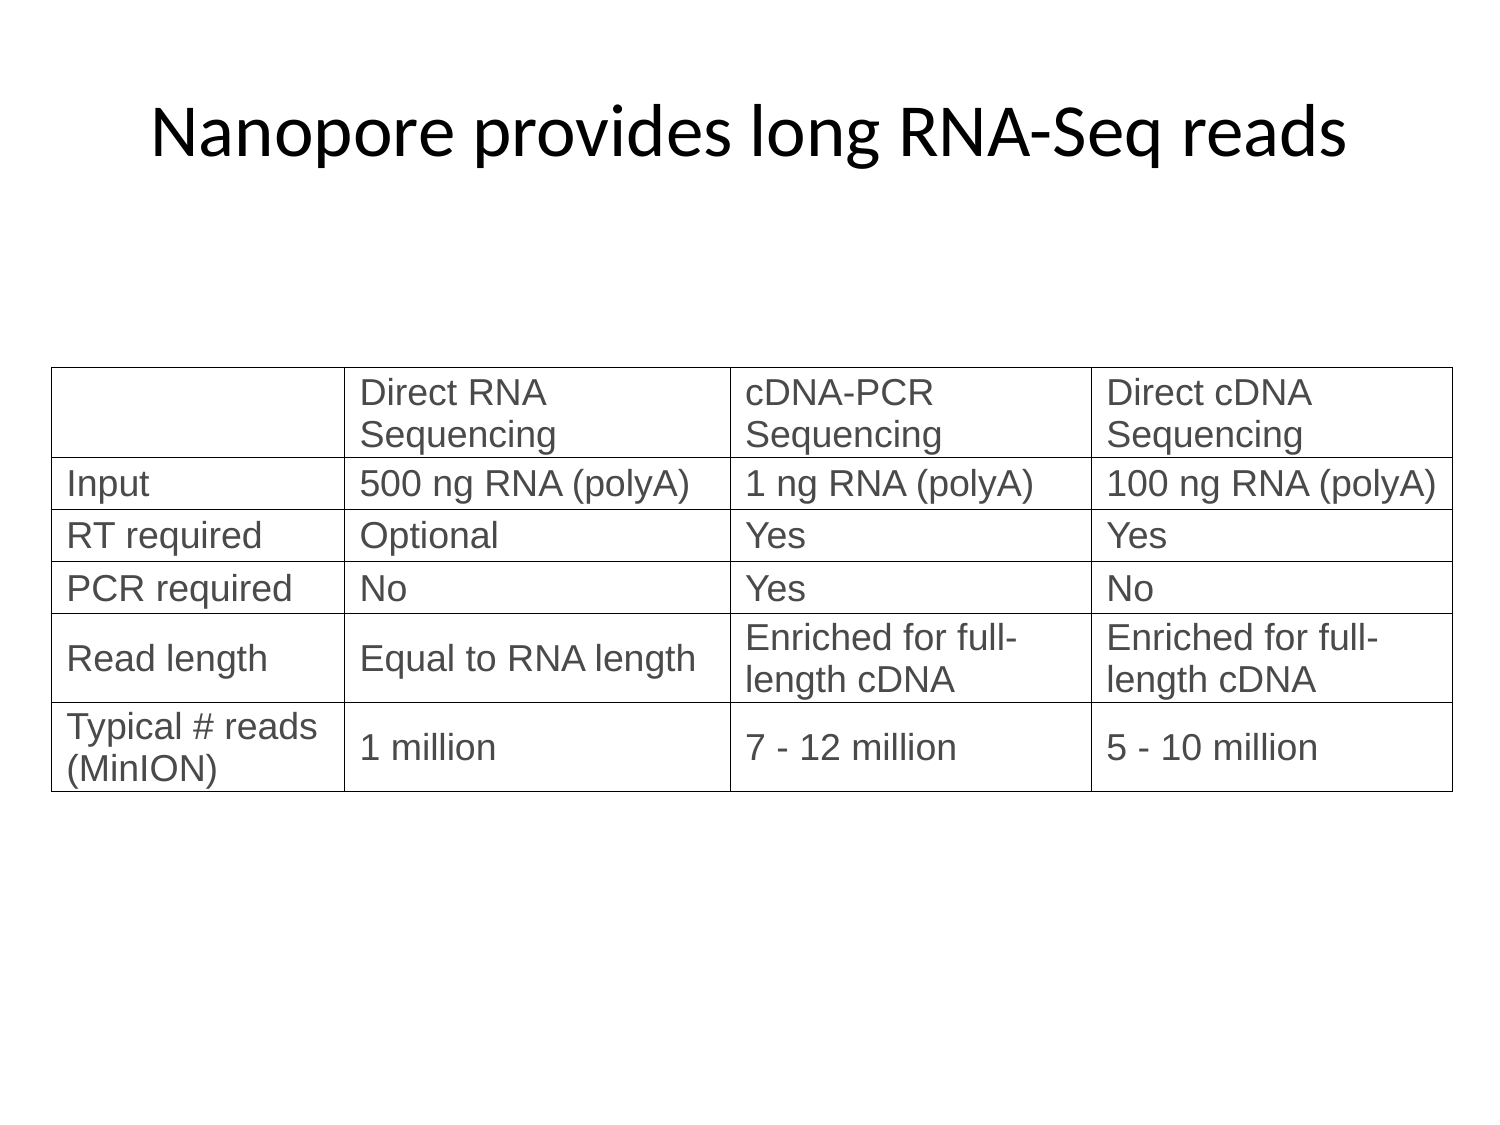

# Nanopore provides long RNA-Seq reads
|  | Direct RNA Sequencing | cDNA-PCR Sequencing | Direct cDNA Sequencing |
| --- | --- | --- | --- |
| Input | 500 ng RNA (polyA) | 1 ng RNA (polyA) | 100 ng RNA (polyA) |
| RT required | Optional | Yes | Yes |
| PCR required | No | Yes | No |
| Read length | Equal to RNA length | Enriched for full-length cDNA | Enriched for full-length cDNA |
| Typical # reads (MinION) | 1 million | 7 - 12 million | 5 - 10 million |